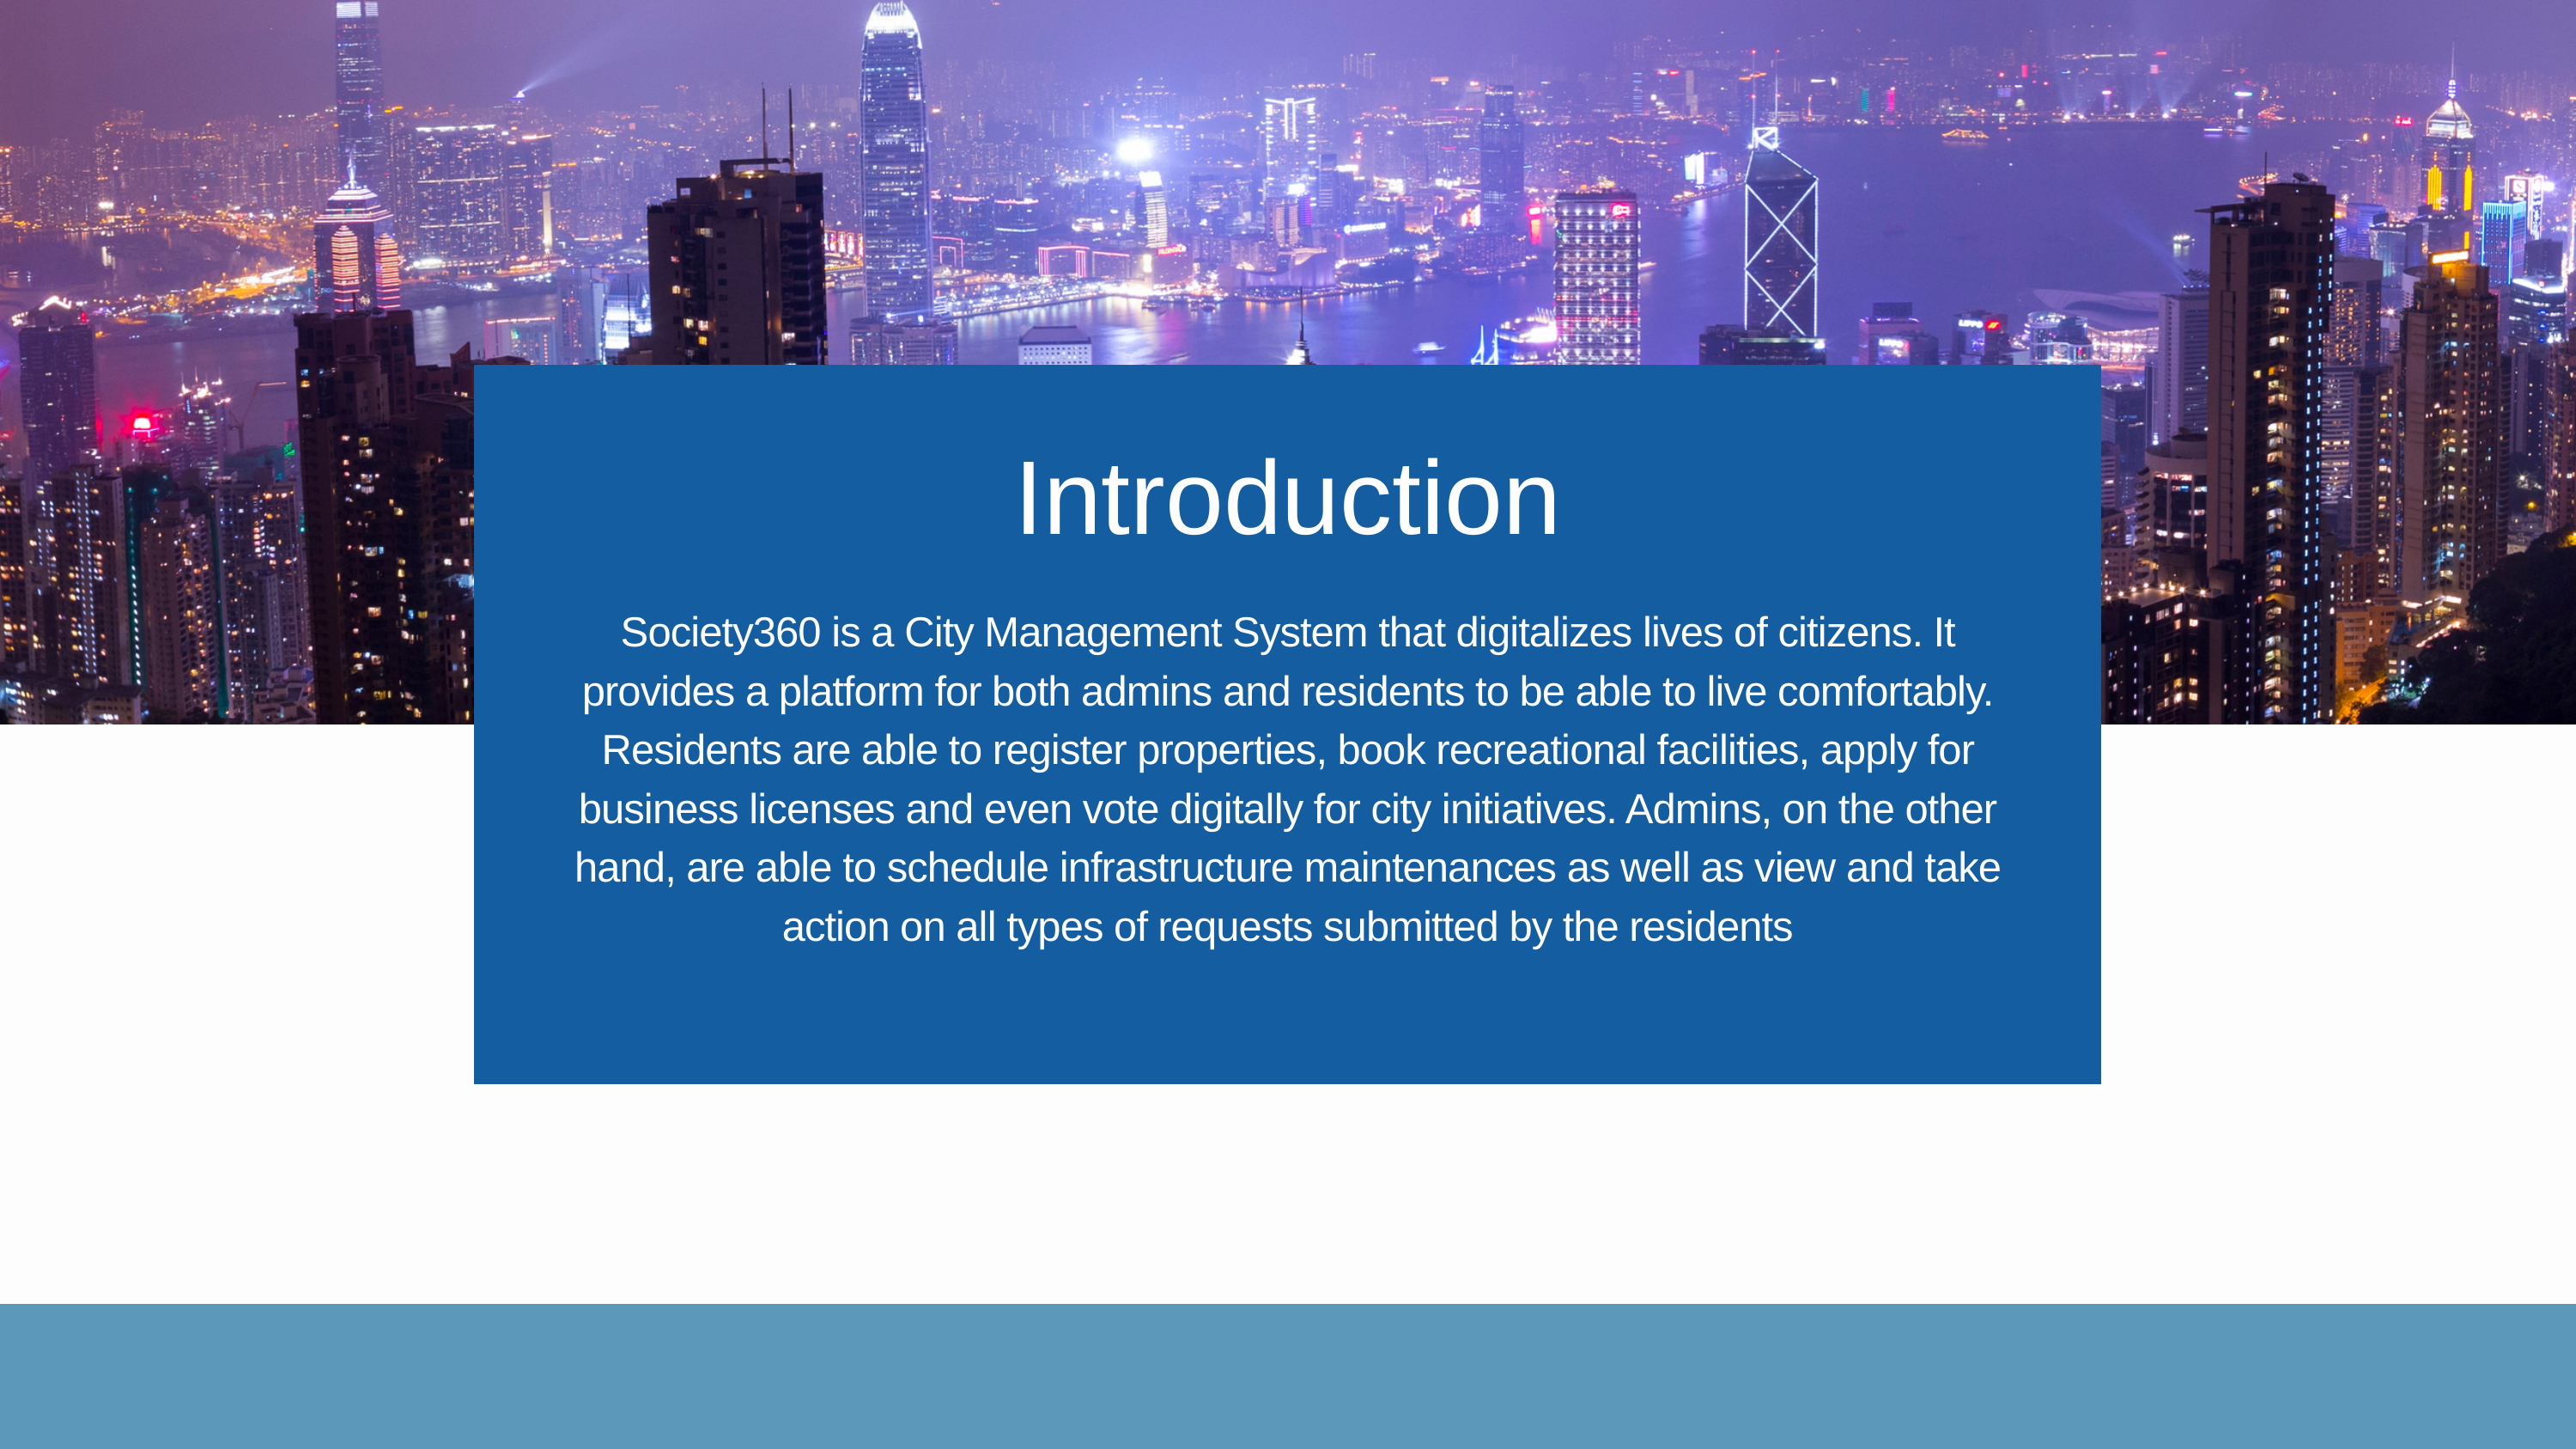

Introduction
Society360 is a City Management System that digitalizes lives of citizens. It provides a platform for both admins and residents to be able to live comfortably. Residents are able to register properties, book recreational facilities, apply for business licenses and even vote digitally for city initiatives. Admins, on the other hand, are able to schedule infrastructure maintenances as well as view and take action on all types of requests submitted by the residents